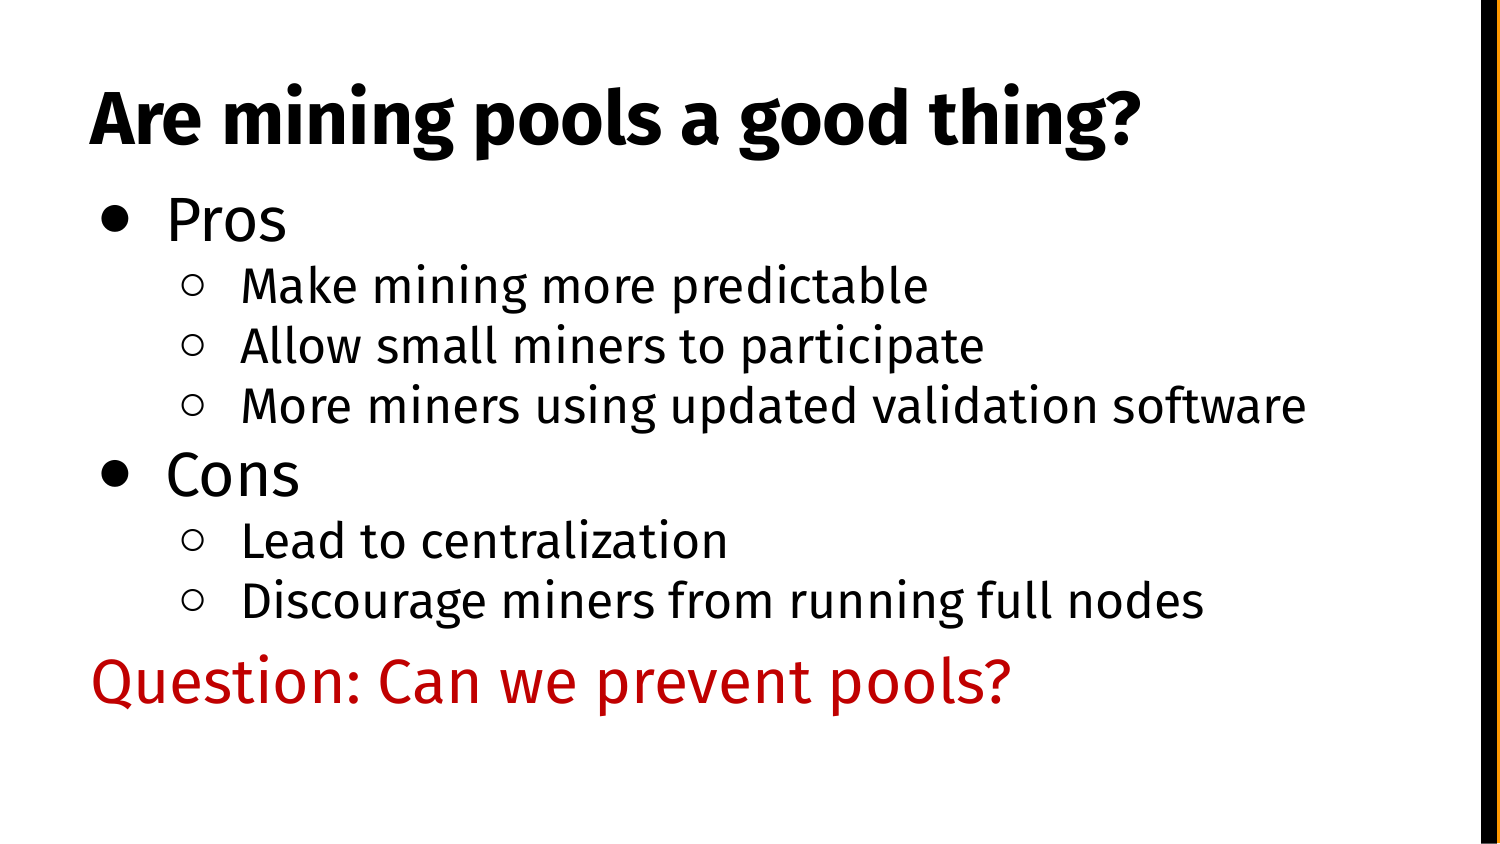

# Are mining pools a good thing?
Pros
Make mining more predictable
Allow small miners to participate
More miners using updated validation software
Cons
Lead to centralization
Discourage miners from running full nodes
Question: Can we prevent pools?